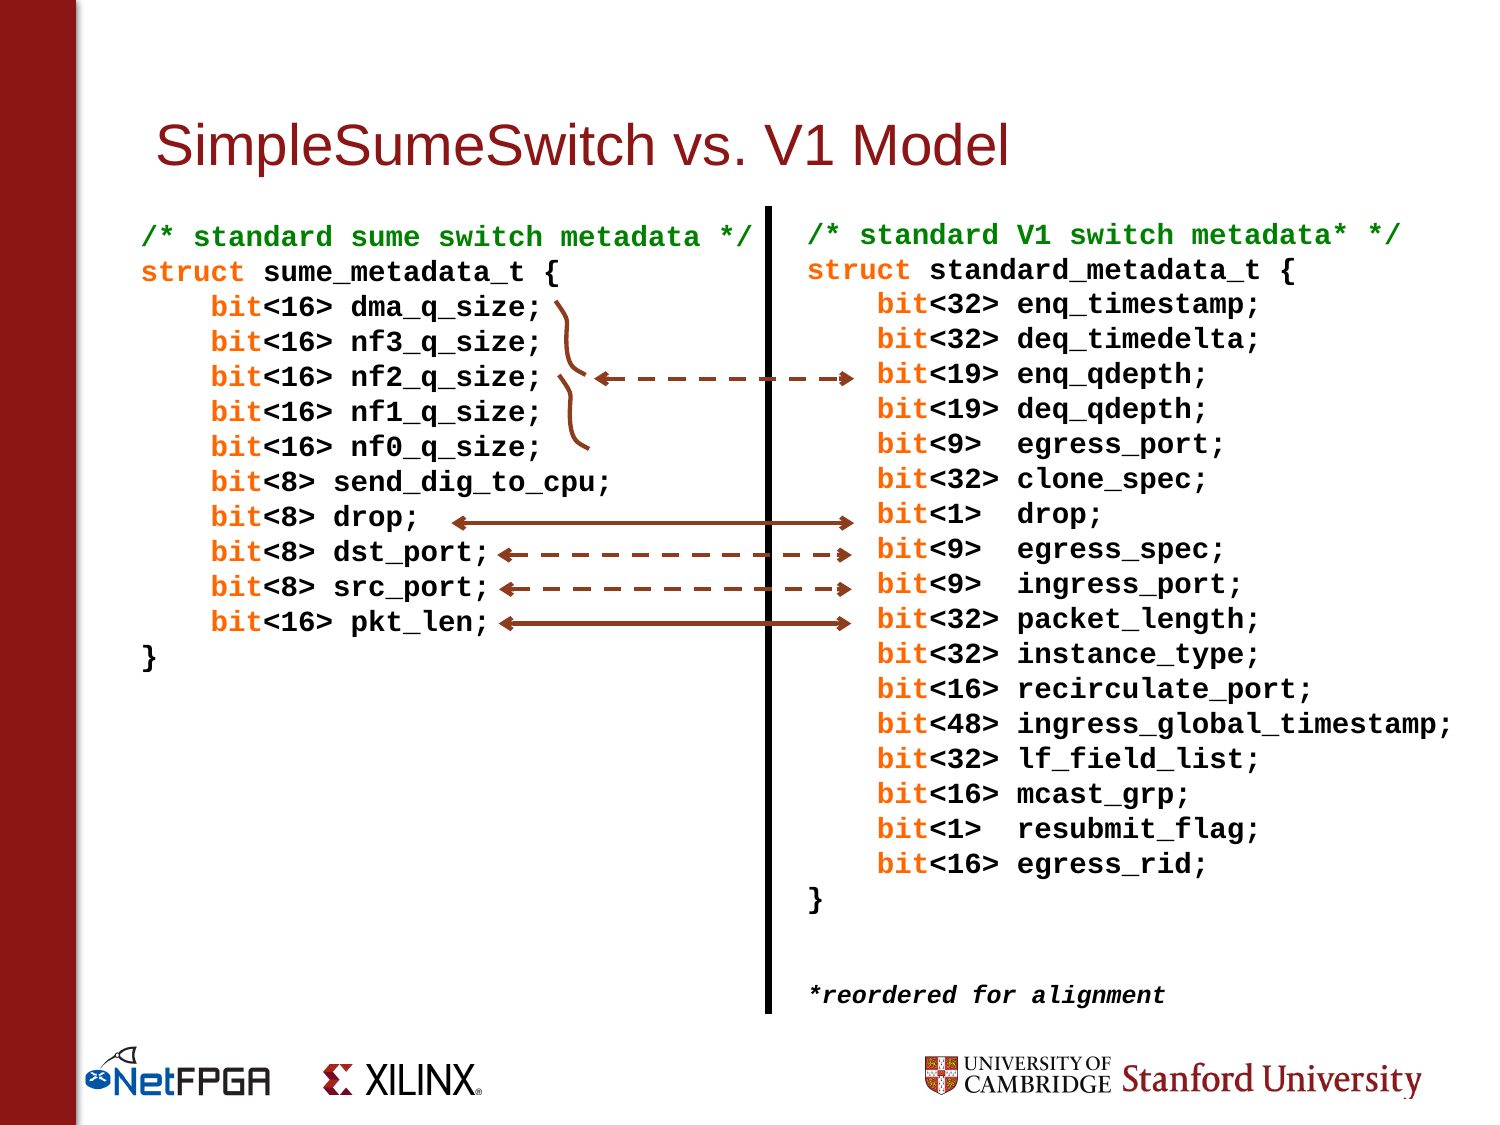

# SimpleSumeSwitch vs. V1 Model
/* standard V1 switch metadata* */
struct standard_metadata_t {
    bit<32> enq_timestamp;
    bit<32> deq_timedelta;
    bit<19> enq_qdepth;
    bit<19> deq_qdepth;
    bit<9>  egress_port;
    bit<32> clone_spec;
    bit<1>  drop;
    bit<9>  egress_spec;
    bit<9>  ingress_port;
    bit<32> packet_length;
    bit<32> instance_type;
    bit<16> recirculate_port;
    bit<48> ingress_global_timestamp;
    bit<32> lf_field_list;
    bit<16> mcast_grp;
    bit<1>  resubmit_flag;
    bit<16> egress_rid;
}

*reordered for alignment
/* standard sume switch metadata */
struct sume_metadata_t {
    bit<16> dma_q_size;
    bit<16> nf3_q_size;
    bit<16> nf2_q_size;
    bit<16> nf1_q_size;
    bit<16> nf0_q_size;
    bit<8> send_dig_to_cpu;
    bit<8> drop;
    bit<8> dst_port;
    bit<8> src_port;
    bit<16> pkt_len;
}